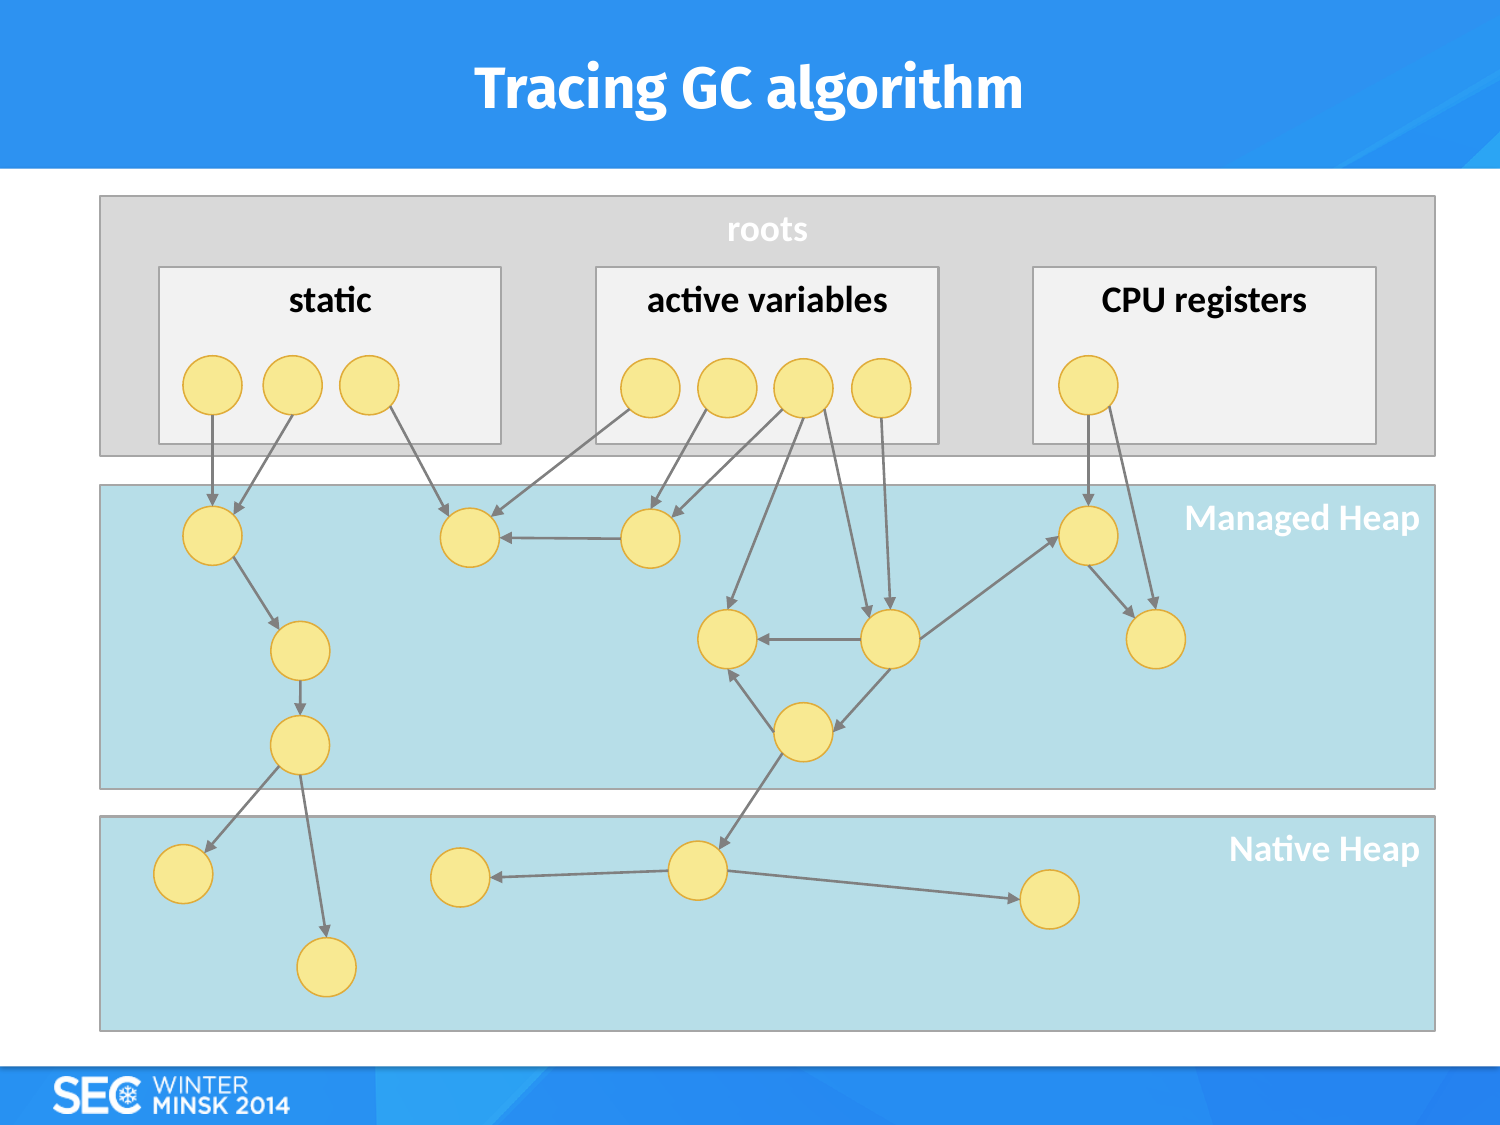

# Tracing GC algorithm

roots
active variables
static
CPU registers

Managed Heap

Native Heap